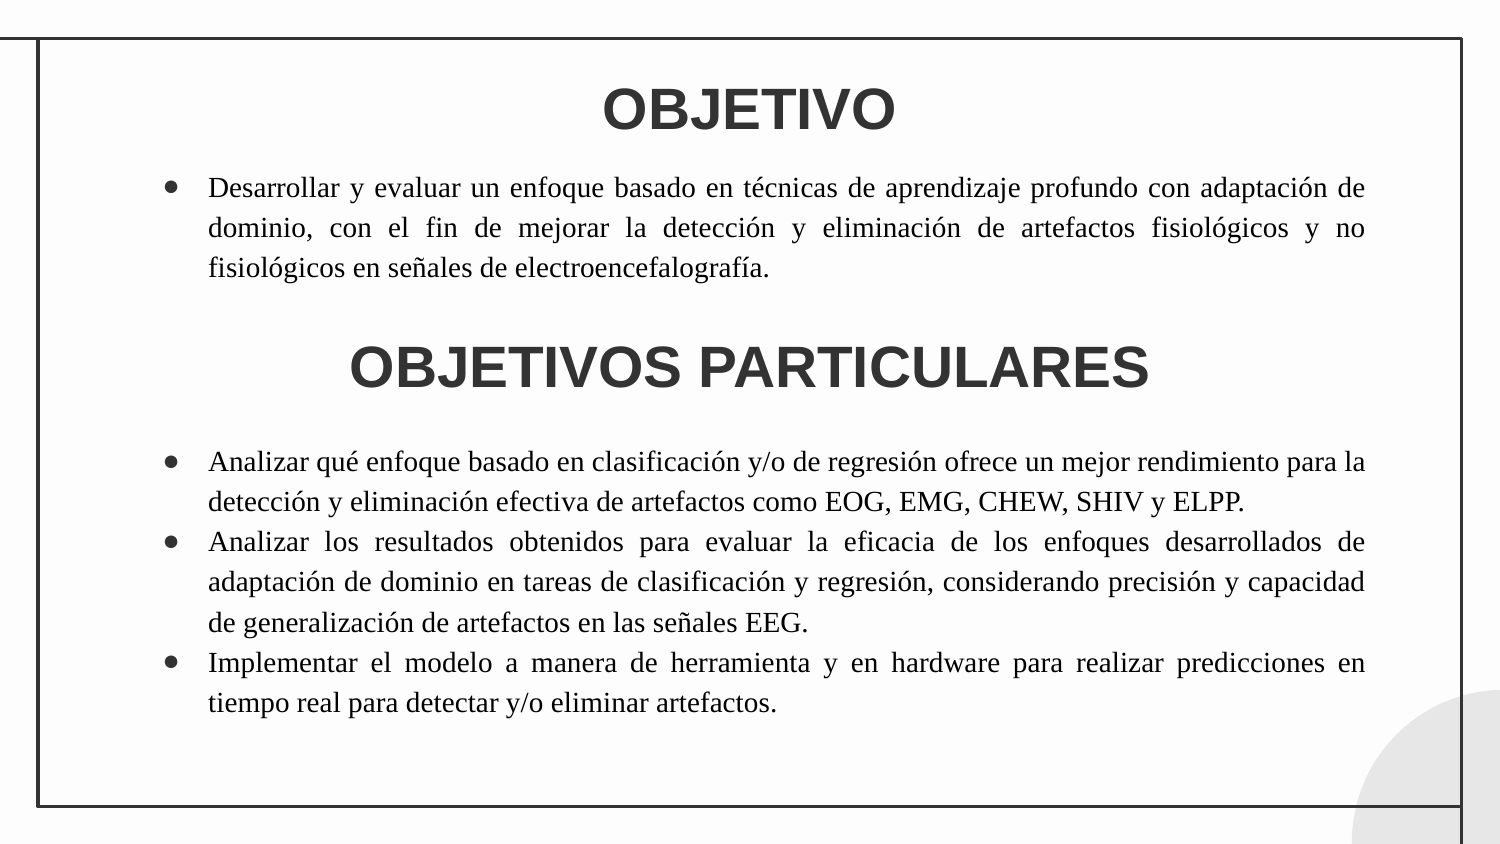

# OBJETIVO
Desarrollar y evaluar un enfoque basado en técnicas de aprendizaje profundo con adaptación de dominio, con el fin de mejorar la detección y eliminación de artefactos fisiológicos y no fisiológicos en señales de electroencefalografía.
OBJETIVOS PARTICULARES
Analizar qué enfoque basado en clasificación y/o de regresión ofrece un mejor rendimiento para la detección y eliminación efectiva de artefactos como EOG, EMG, CHEW, SHIV y ELPP.
Analizar los resultados obtenidos para evaluar la eficacia de los enfoques desarrollados de adaptación de dominio en tareas de clasificación y regresión, considerando precisión y capacidad de generalización de artefactos en las señales EEG.
Implementar el modelo a manera de herramienta y en hardware para realizar predicciones en tiempo real para detectar y/o eliminar artefactos.